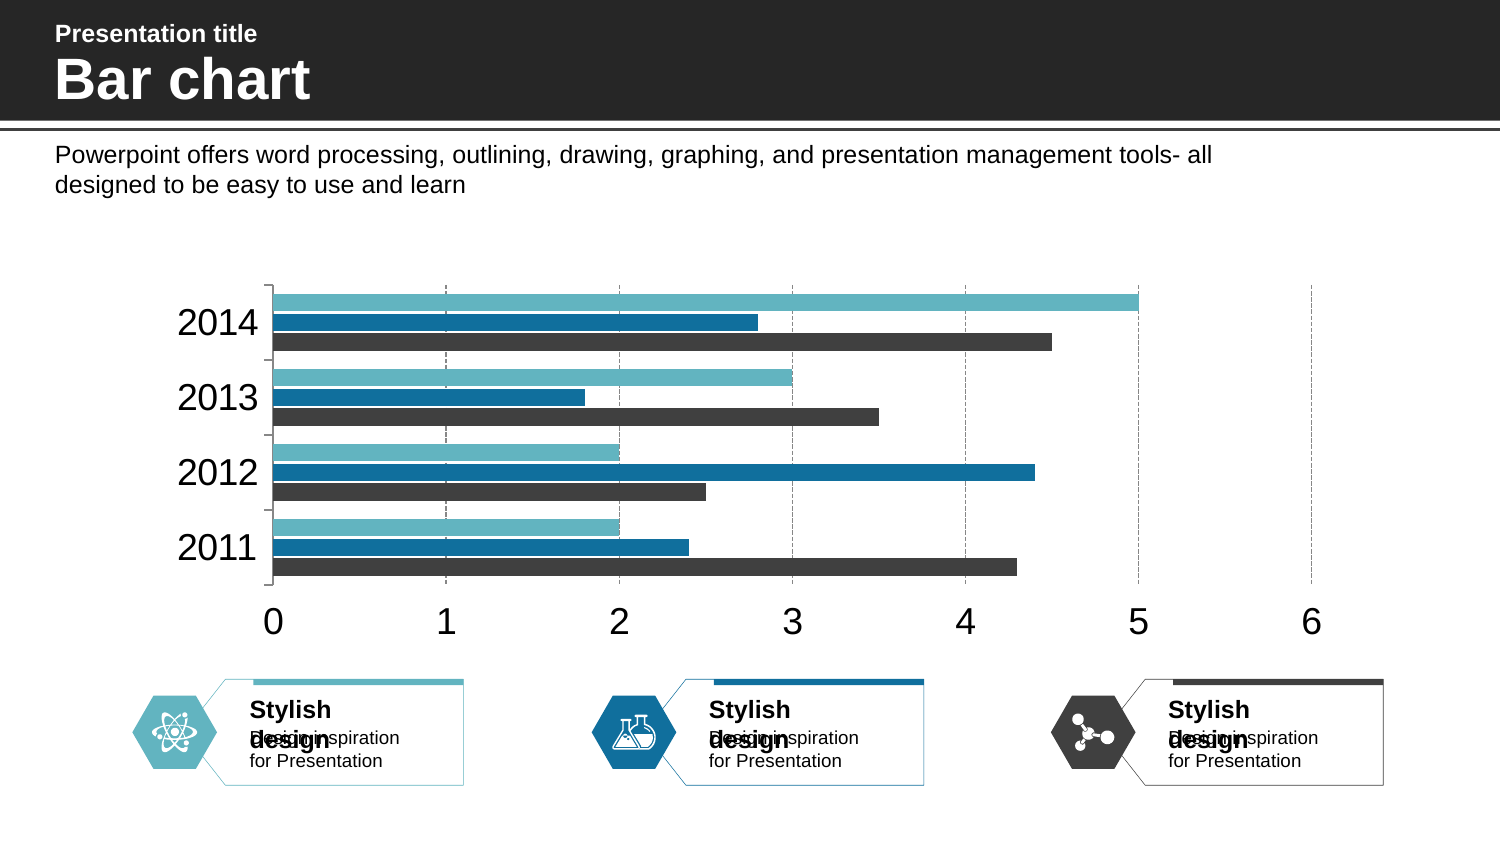

Presentation title
Bar chart
Powerpoint offers word processing, outlining, drawing, graphing, and presentation management tools- all designed to be easy to use and learn

### Chart

| Category | value 01 | value 02 | value 03 |
|---|---|---|---|
| 2011 | 4.3 | 2.4 | 2.0 |
| 2012 | 2.5 | 4.4 | 2.0 |
| 2013 | 3.5 | 1.8 | 3.0 |
| 2014 | 4.5 | 2.8 | 5.0 |

Stylish design

Design inspiration for Presentation

Stylish design

Design inspiration for Presentation

Stylish design

Design inspiration for Presentation